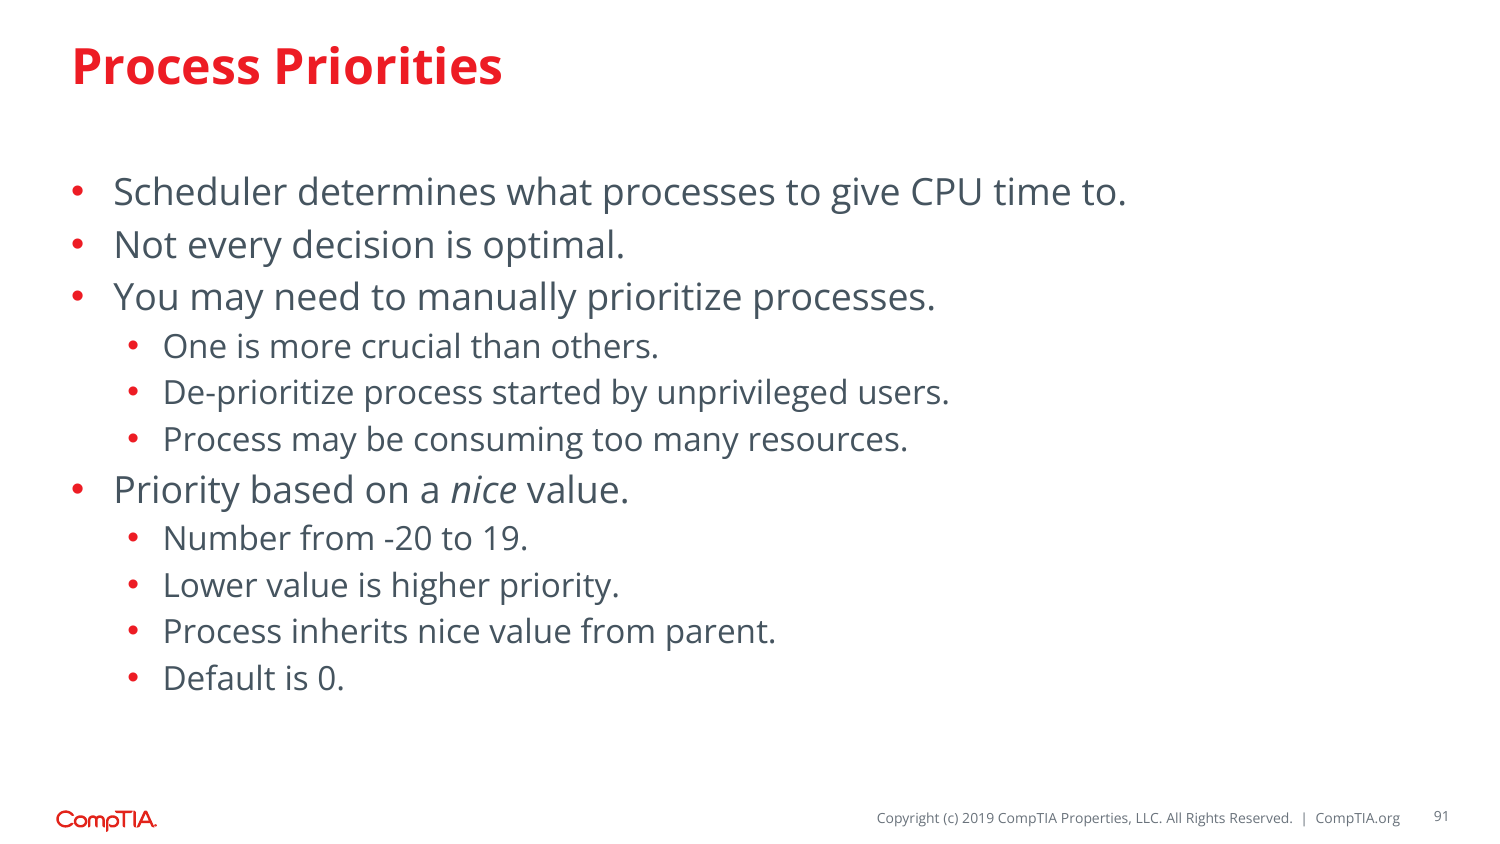

# Process Priorities
Scheduler determines what processes to give CPU time to.
Not every decision is optimal.
You may need to manually prioritize processes.
One is more crucial than others.
De-prioritize process started by unprivileged users.
Process may be consuming too many resources.
Priority based on a nice value.
Number from -20 to 19.
Lower value is higher priority.
Process inherits nice value from parent.
Default is 0.
91